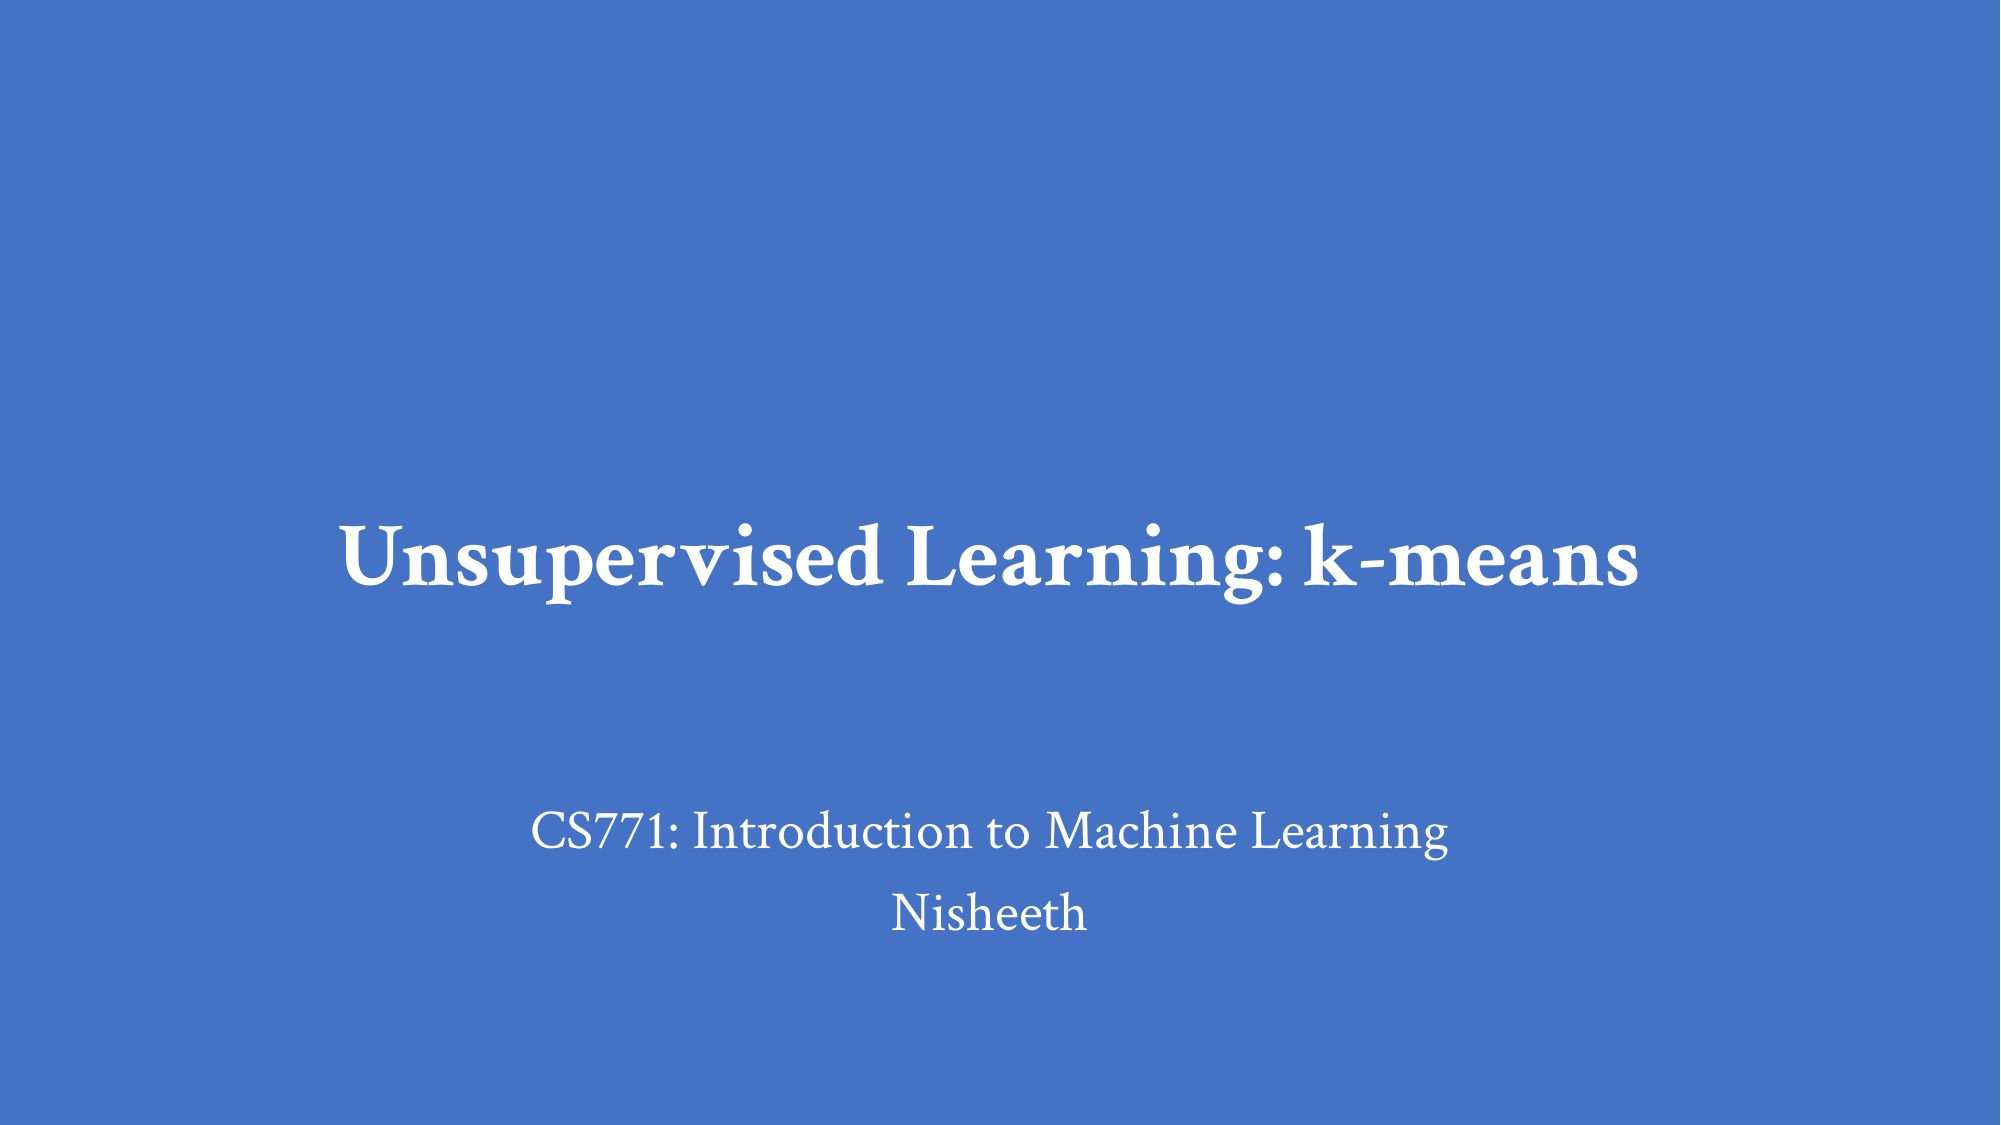

# Unsupervised Learning: k-means
CS771: Introduction to Machine Learning
Nisheeth